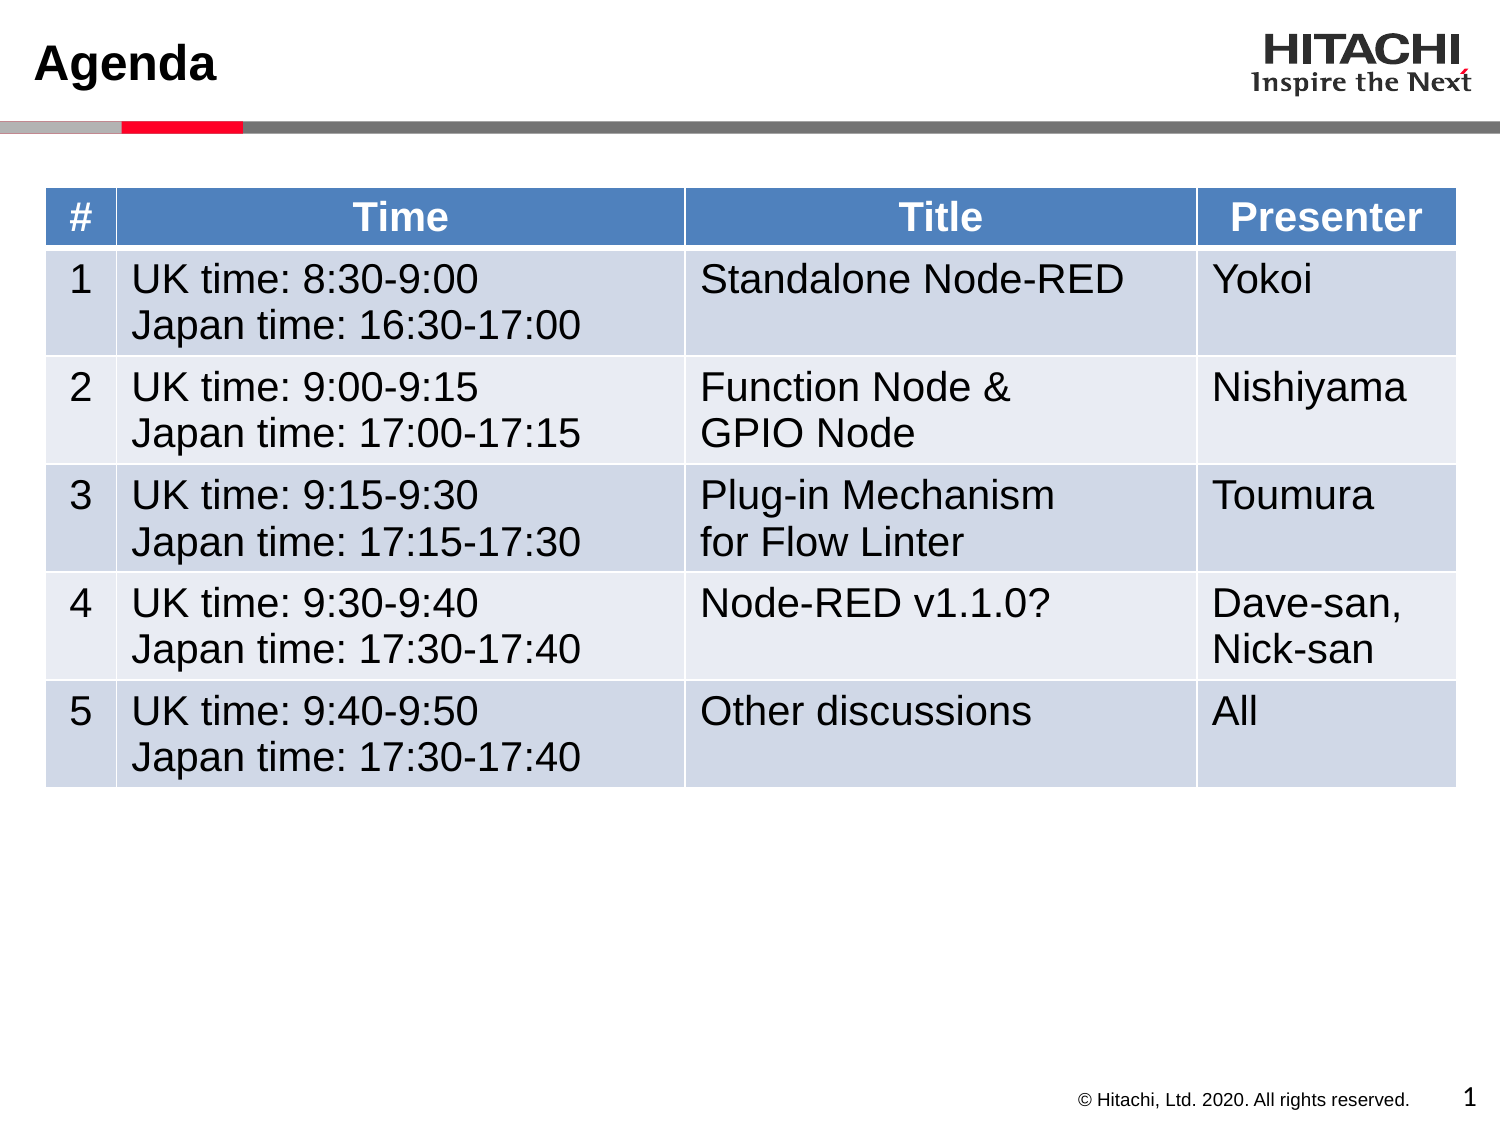

# Agenda
| # | Time | Title | Presenter |
| --- | --- | --- | --- |
| 1 | UK time: 8:30-9:00 Japan time: 16:30-17:00 | Standalone Node-RED | Yokoi |
| 2 | UK time: 9:00-9:15 Japan time: 17:00-17:15 | Function Node & GPIO Node | Nishiyama |
| 3 | UK time: 9:15-9:30 Japan time: 17:15-17:30 | Plug-in Mechanism for Flow Linter | Toumura |
| 4 | UK time: 9:30-9:40 Japan time: 17:30-17:40 | Node-RED v1.1.0? | Dave-san, Nick-san |
| 5 | UK time: 9:40-9:50 Japan time: 17:30-17:40 | Other discussions | All |
1